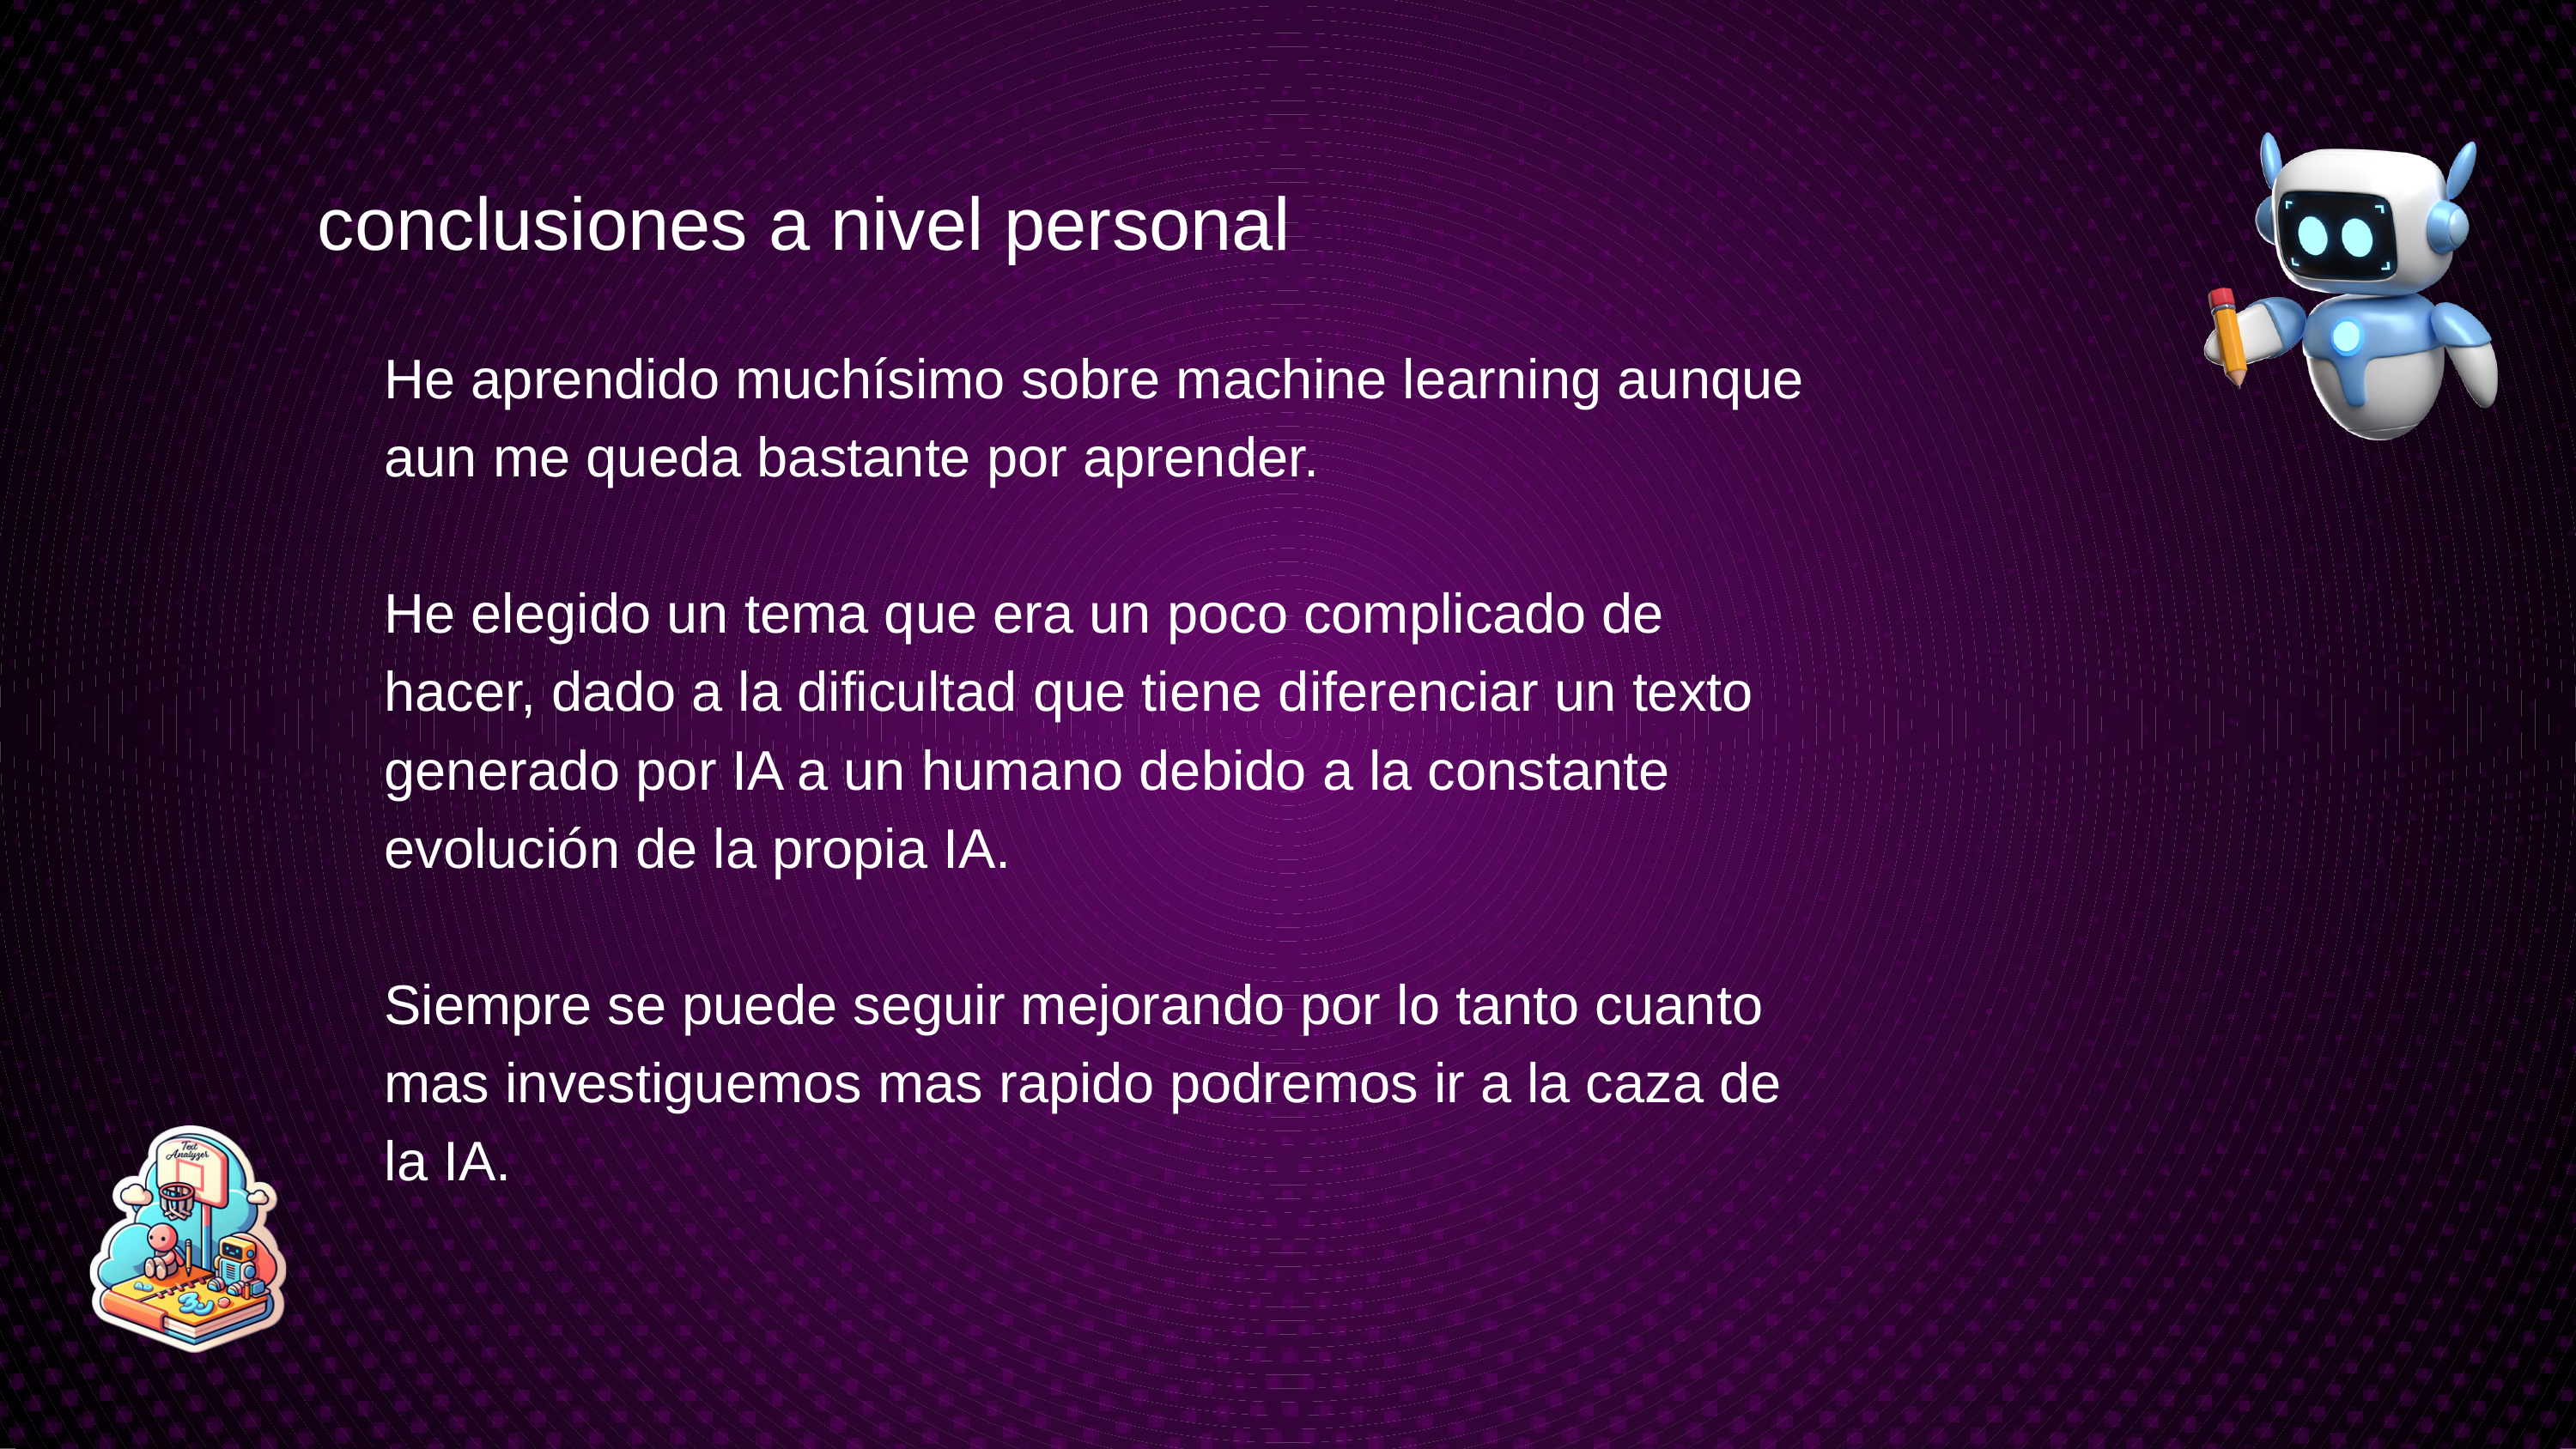

conclusiones a nivel personal
He aprendido muchísimo sobre machine learning aunque aun me queda bastante por aprender.

He elegido un tema que era un poco complicado de hacer, dado a la dificultad que tiene diferenciar un texto generado por IA a un humano debido a la constante evolución de la propia IA.

Siempre se puede seguir mejorando por lo tanto cuanto mas investiguemos mas rapido podremos ir a la caza de la IA.